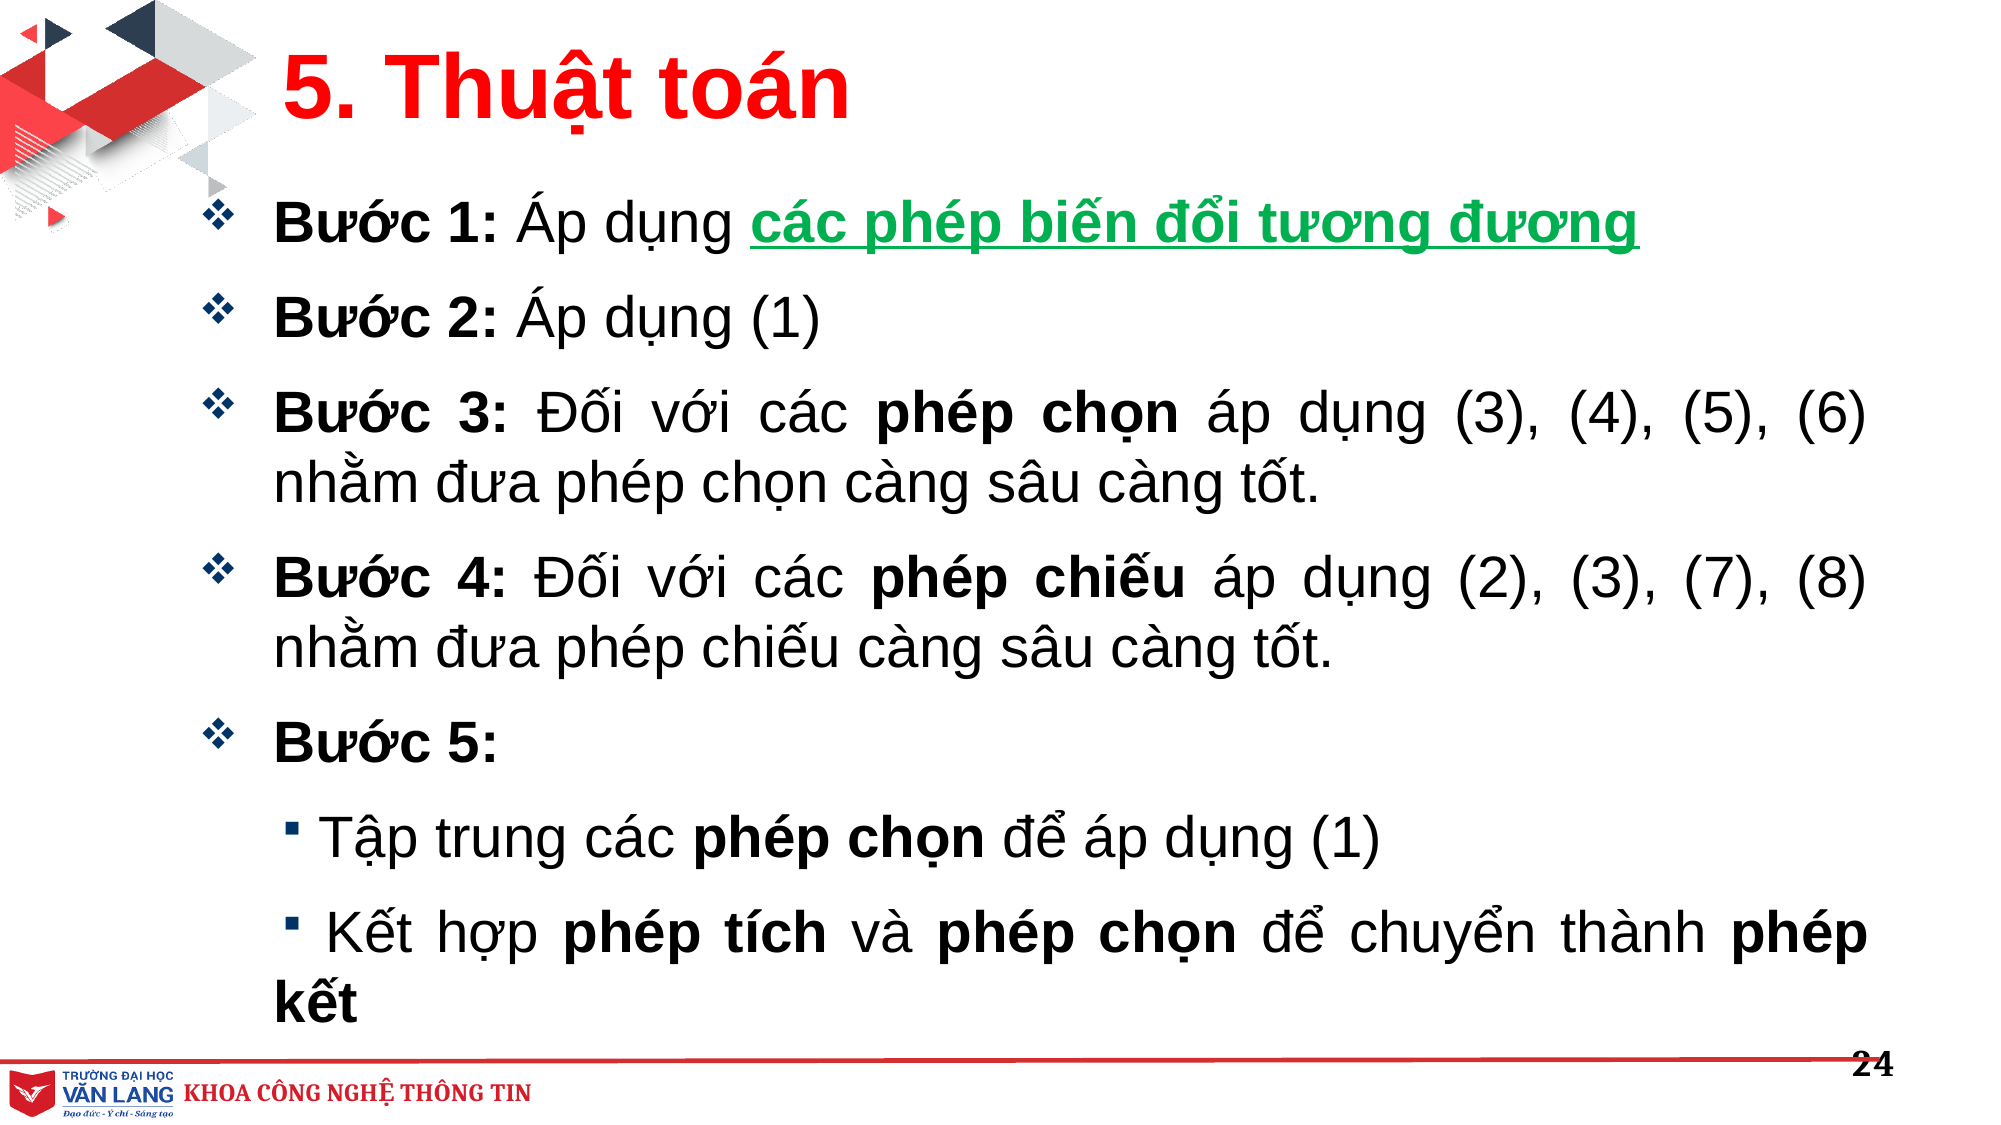

5. Thuật toán
Bước 1: Áp dụng các phép biến đổi tương đương
Bước 2: Áp dụng (1)
Bước 3: Đối với các phép chọn áp dụng (3), (4), (5), (6) nhằm đưa phép chọn càng sâu càng tốt.
Bước 4: Đối với các phép chiếu áp dụng (2), (3), (7), (8) nhằm đưa phép chiếu càng sâu càng tốt.
Bước 5:
 Tập trung các phép chọn để áp dụng (1)
 Kết hợp phép tích và phép chọn để chuyển thành phép kết